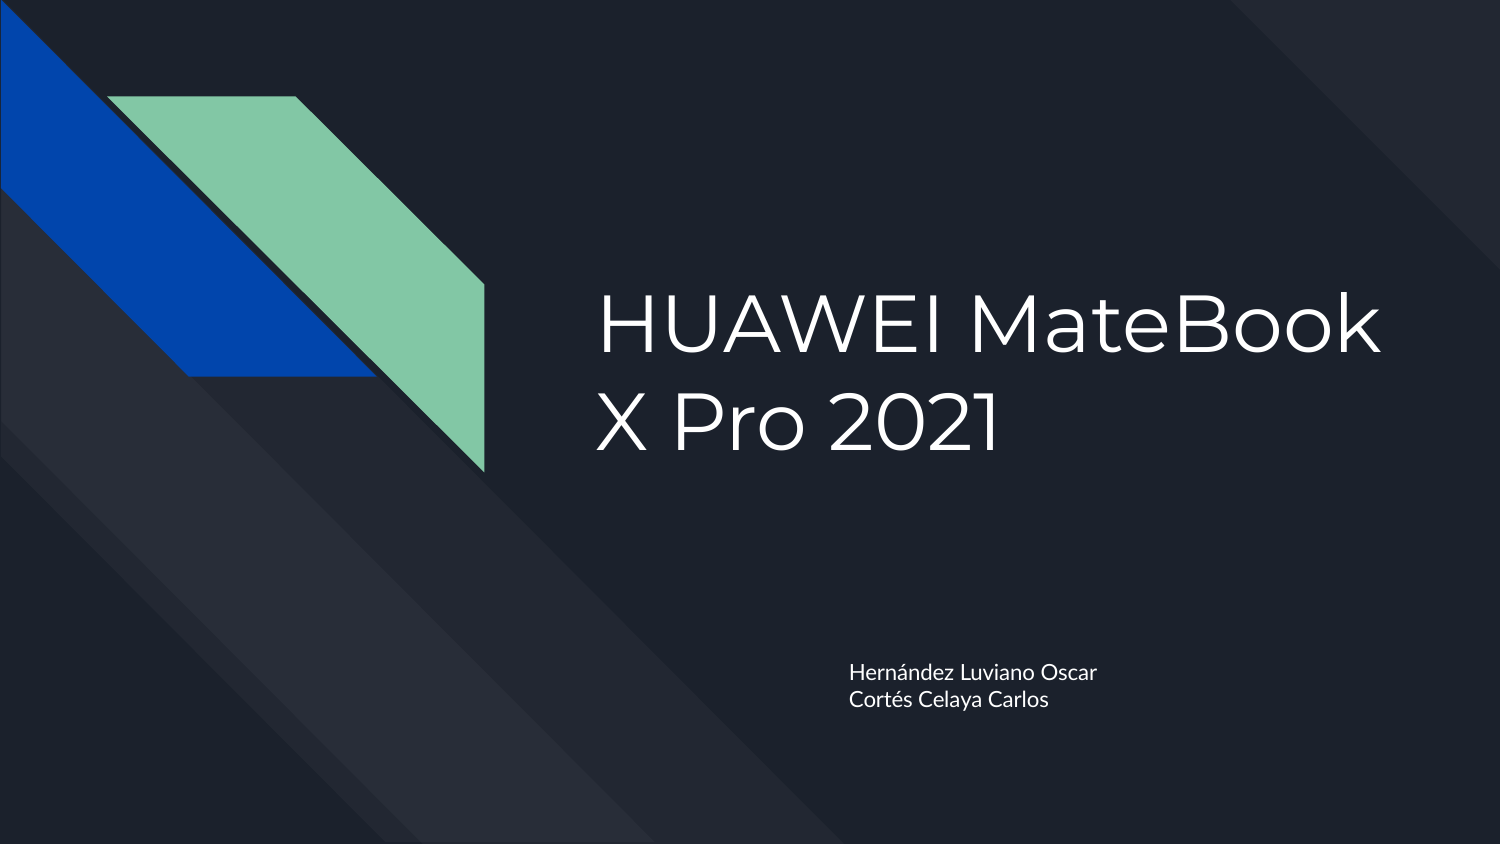

# HUAWEI MateBook X Pro 2021
Hernández Luviano Oscar
Cortés Celaya Carlos